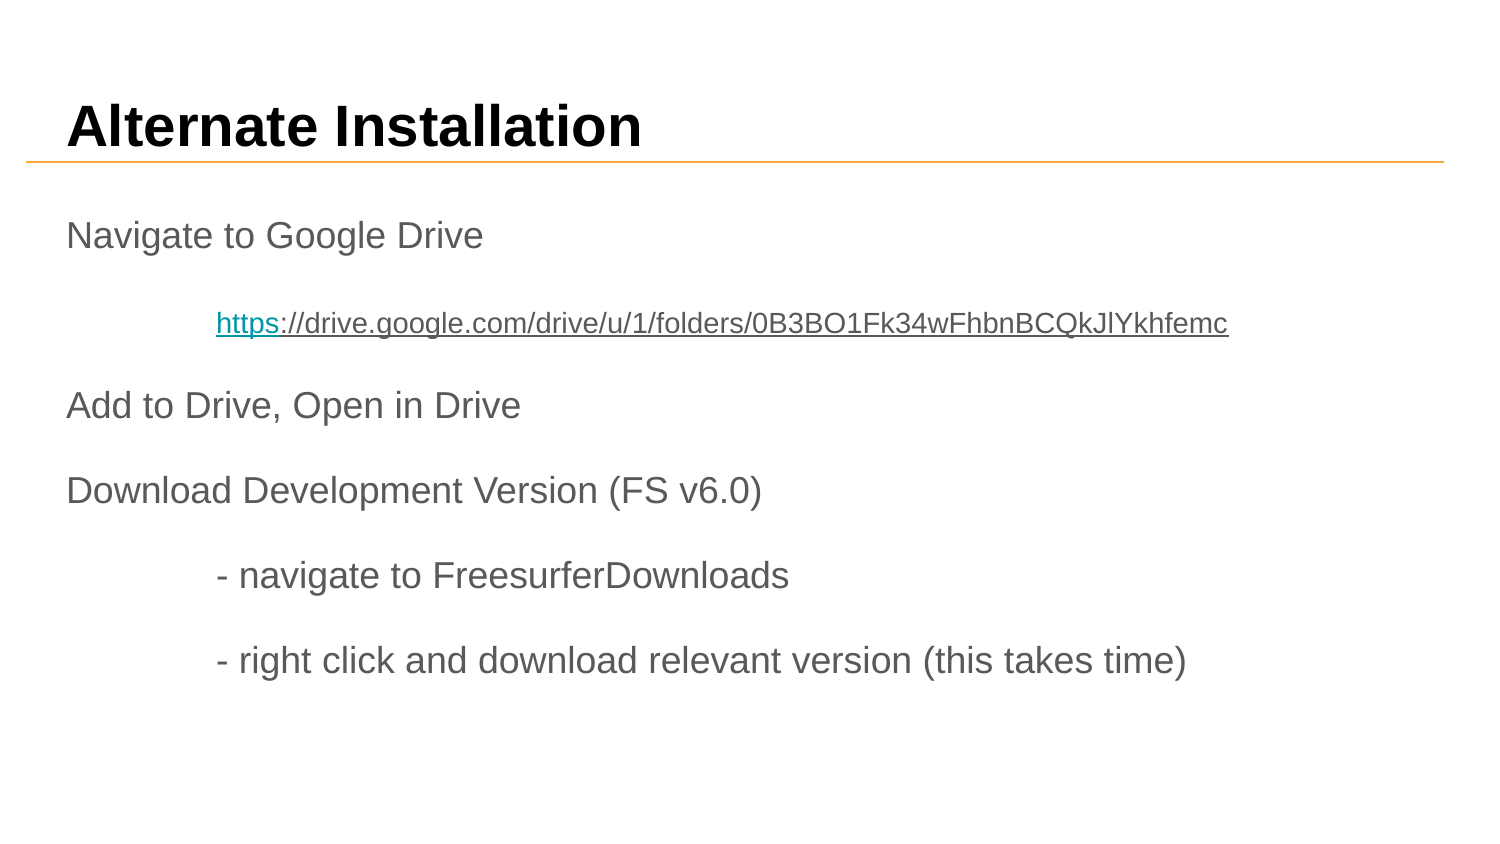

# Alternate Installation
Navigate to Google Drive
	https://drive.google.com/drive/u/1/folders/0B3BO1Fk34wFhbnBCQkJlYkhfemc
Add to Drive, Open in Drive
Download Development Version (FS v6.0)
	- navigate to FreesurferDownloads
	- right click and download relevant version (this takes time)